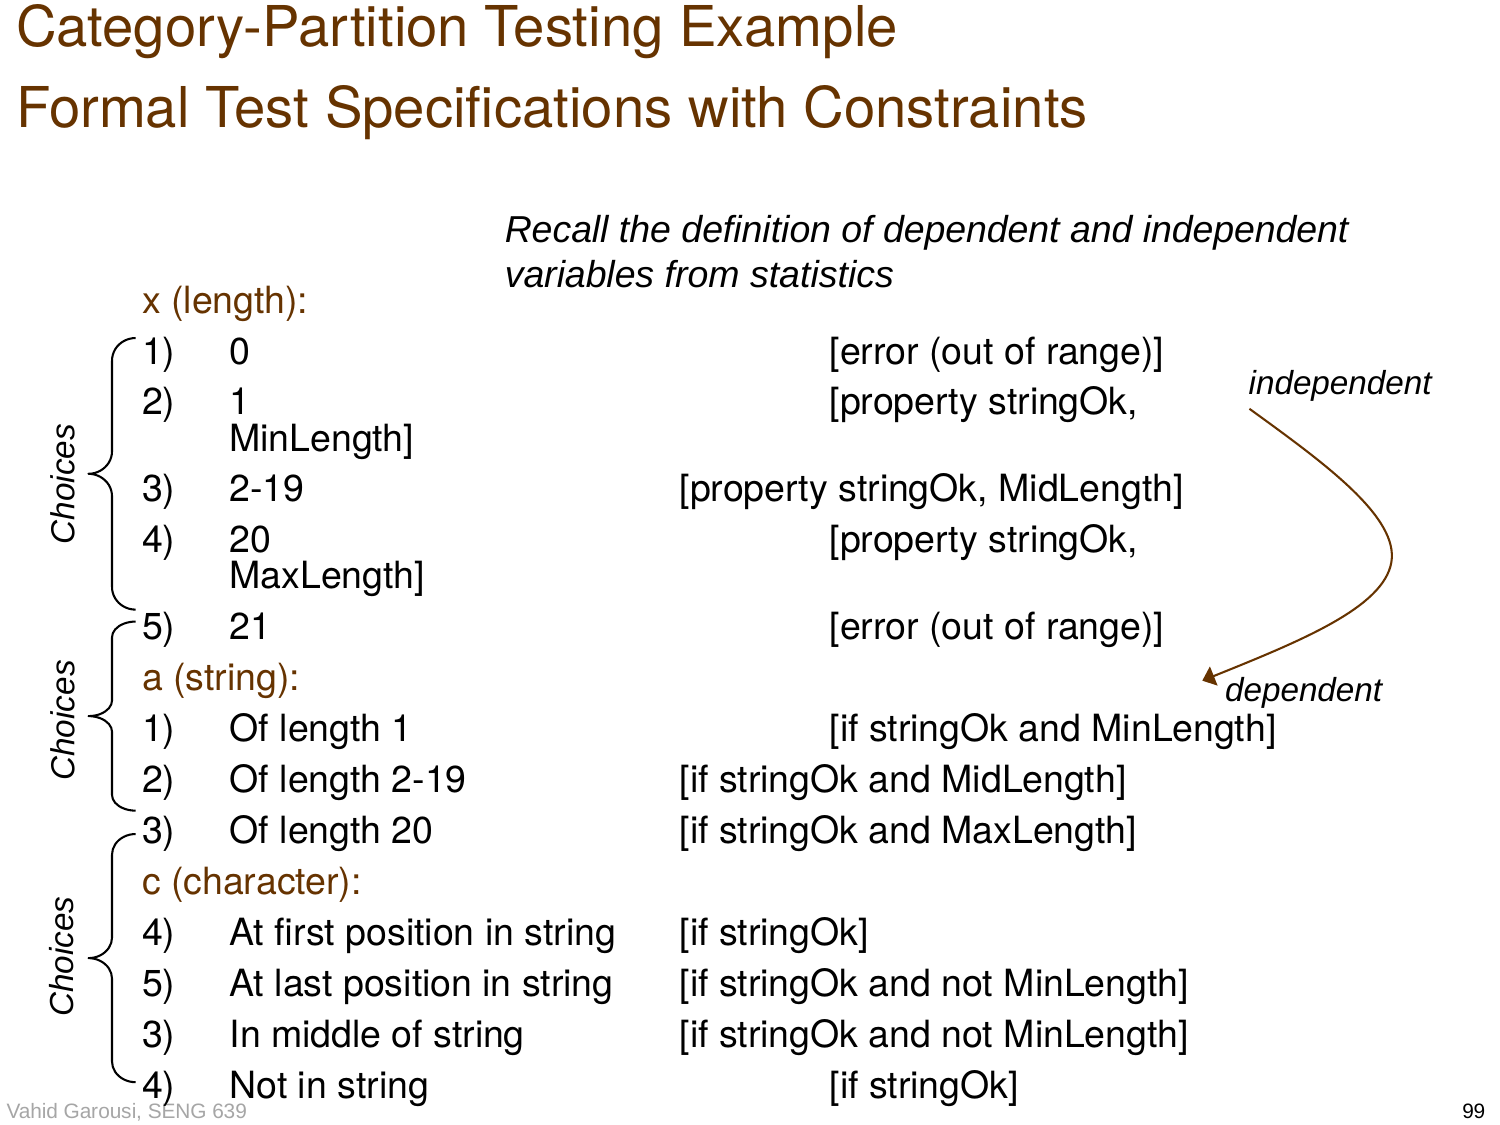

# Category-Partition Testing Example Formal Test Specifications with Constraints
Recall the definition of dependent and independent variables from statistics
x (length):
1) 	0				[error (out of range)]
2) 	1				[property stringOk, MinLength]
3) 	2-19 			[property stringOk, MidLength]
4) 	20 				[property stringOk, MaxLength]
5) 	21 				[error (out of range)]
a (string):
Of length 1 			[if stringOk and MinLength]
Of length 2-19 		[if stringOk and MidLength]
Of length 20 		[if stringOk and MaxLength]
c (character):
At first position in string 	[if stringOk]
At last position in string 	[if stringOk and not MinLength]
3) 	In middle of string		[if stringOk and not MinLength]
4) 	Not in string			[if stringOk]

independent

Choices

dependent
Choices

Choices